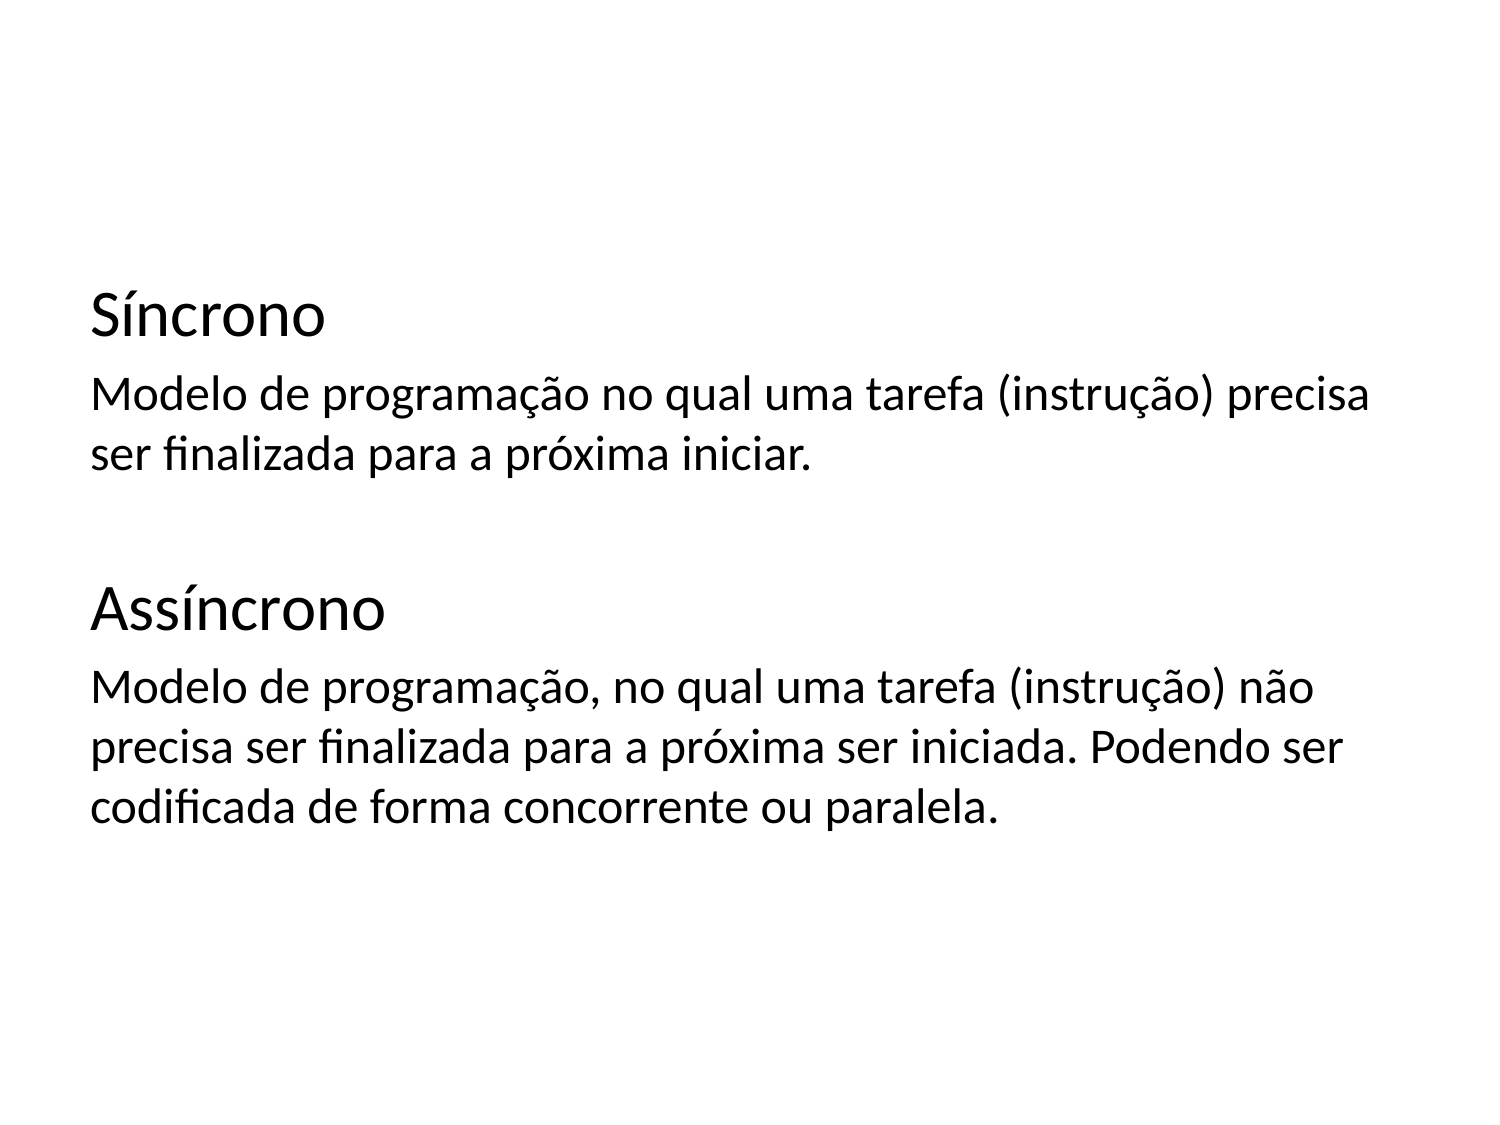

Síncrono
Modelo de programação no qual uma tarefa (instrução) precisa ser finalizada para a próxima iniciar.

Assíncrono
Modelo de programação, no qual uma tarefa (instrução) não precisa ser finalizada para a próxima ser iniciada. Podendo ser codificada de forma concorrente ou paralela.